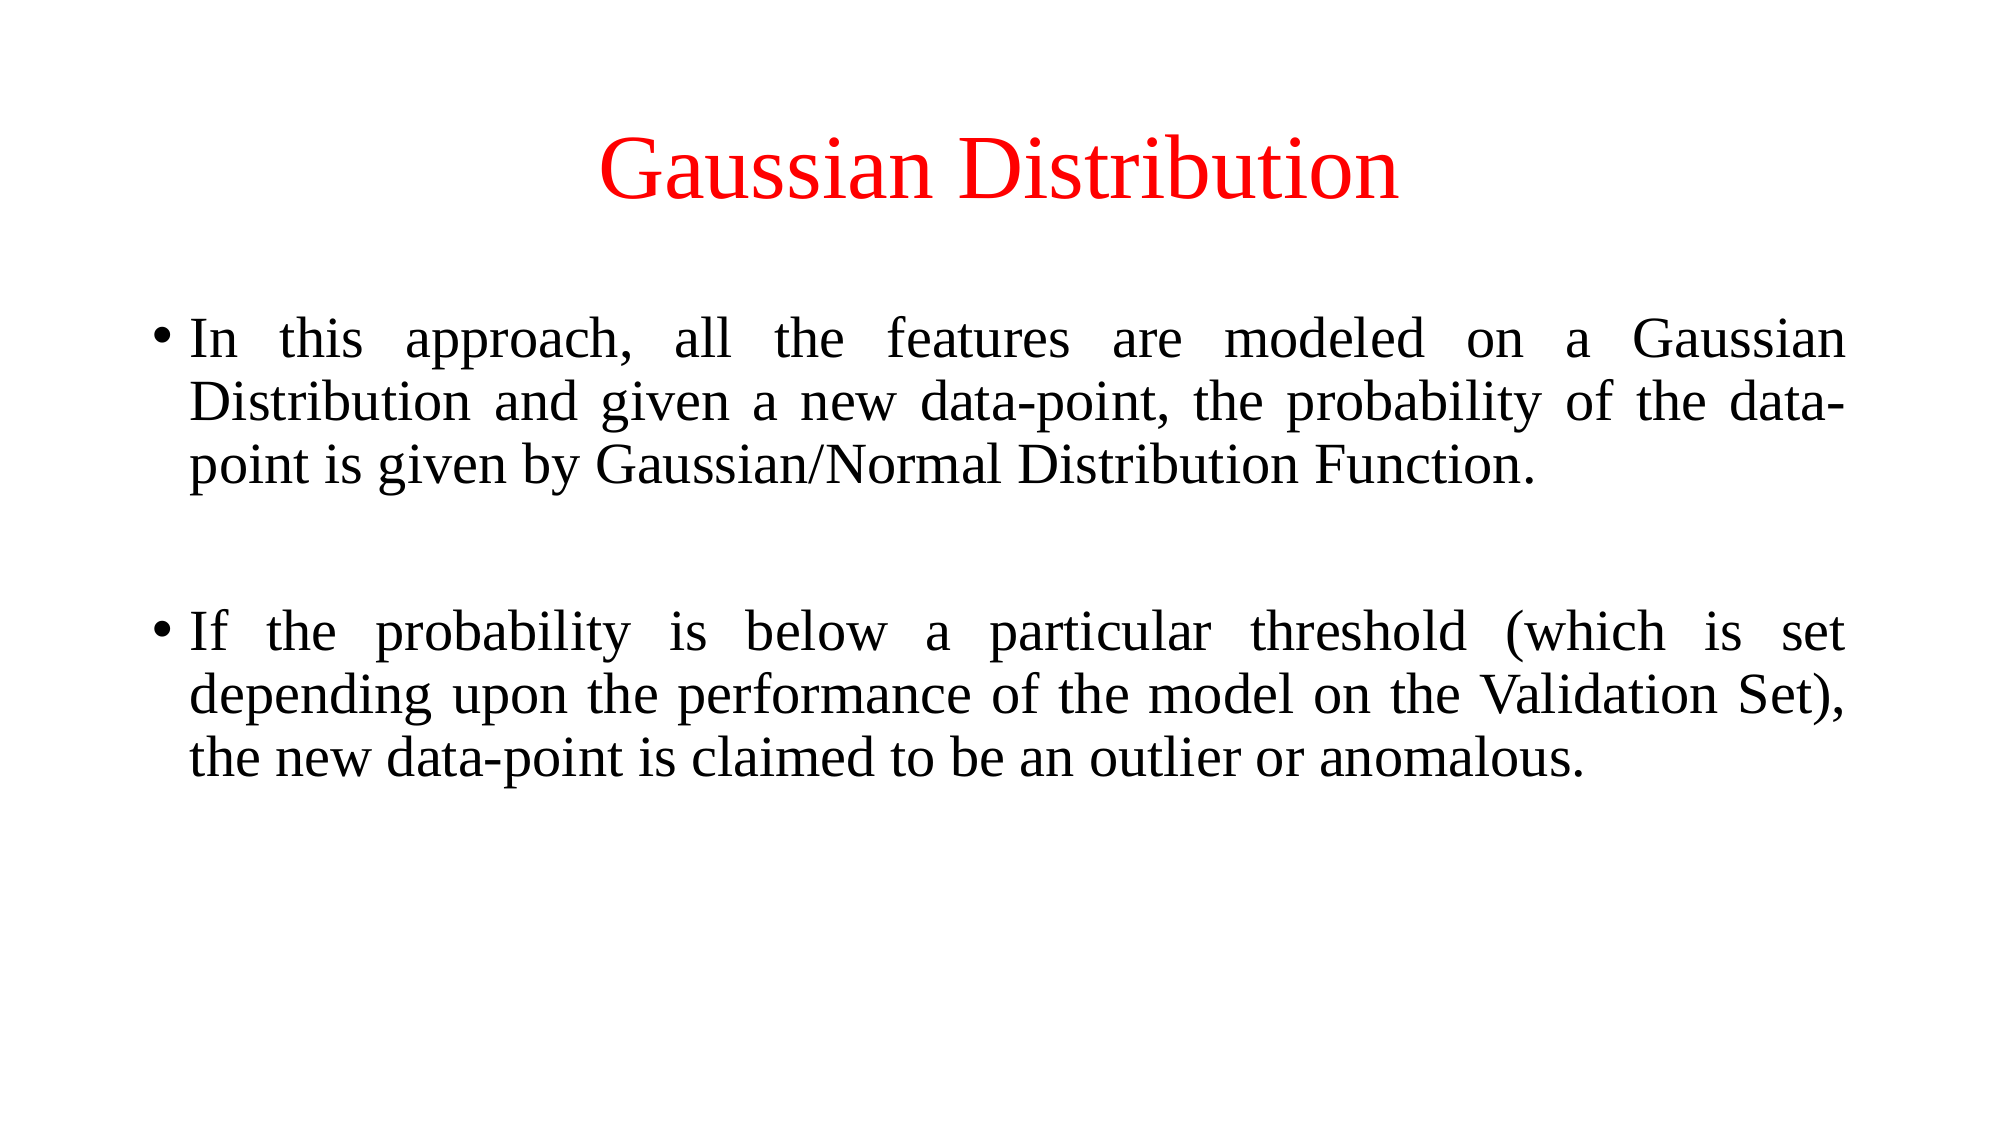

# Gaussian Distribution
In this approach, all the features are modeled on a Gaussian Distribution and given a new data-point, the probability of the data-point is given by Gaussian/Normal Distribution Function.

If the probability is below a particular threshold (which is set depending upon the performance of the model on the Validation Set), the new data-point is claimed to be an outlier or anomalous.